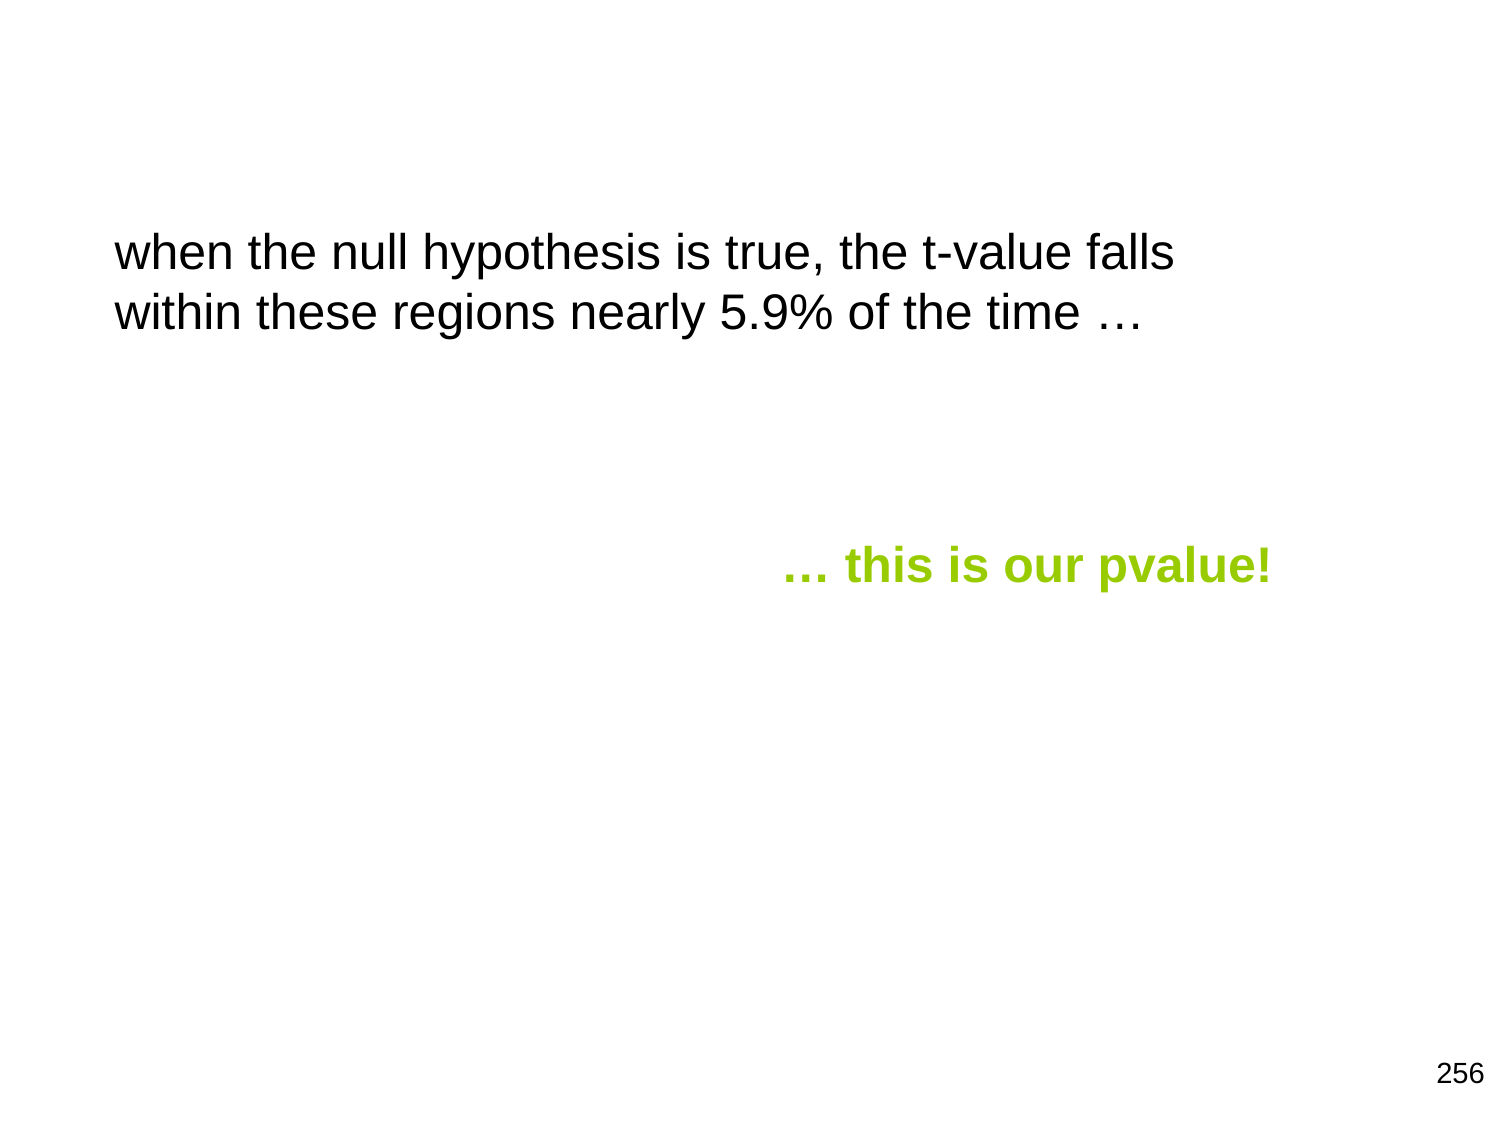

when the null hypothesis is true, the t-value falls within these regions nearly 5.9% of the time …
 … this is our pvalue!
256